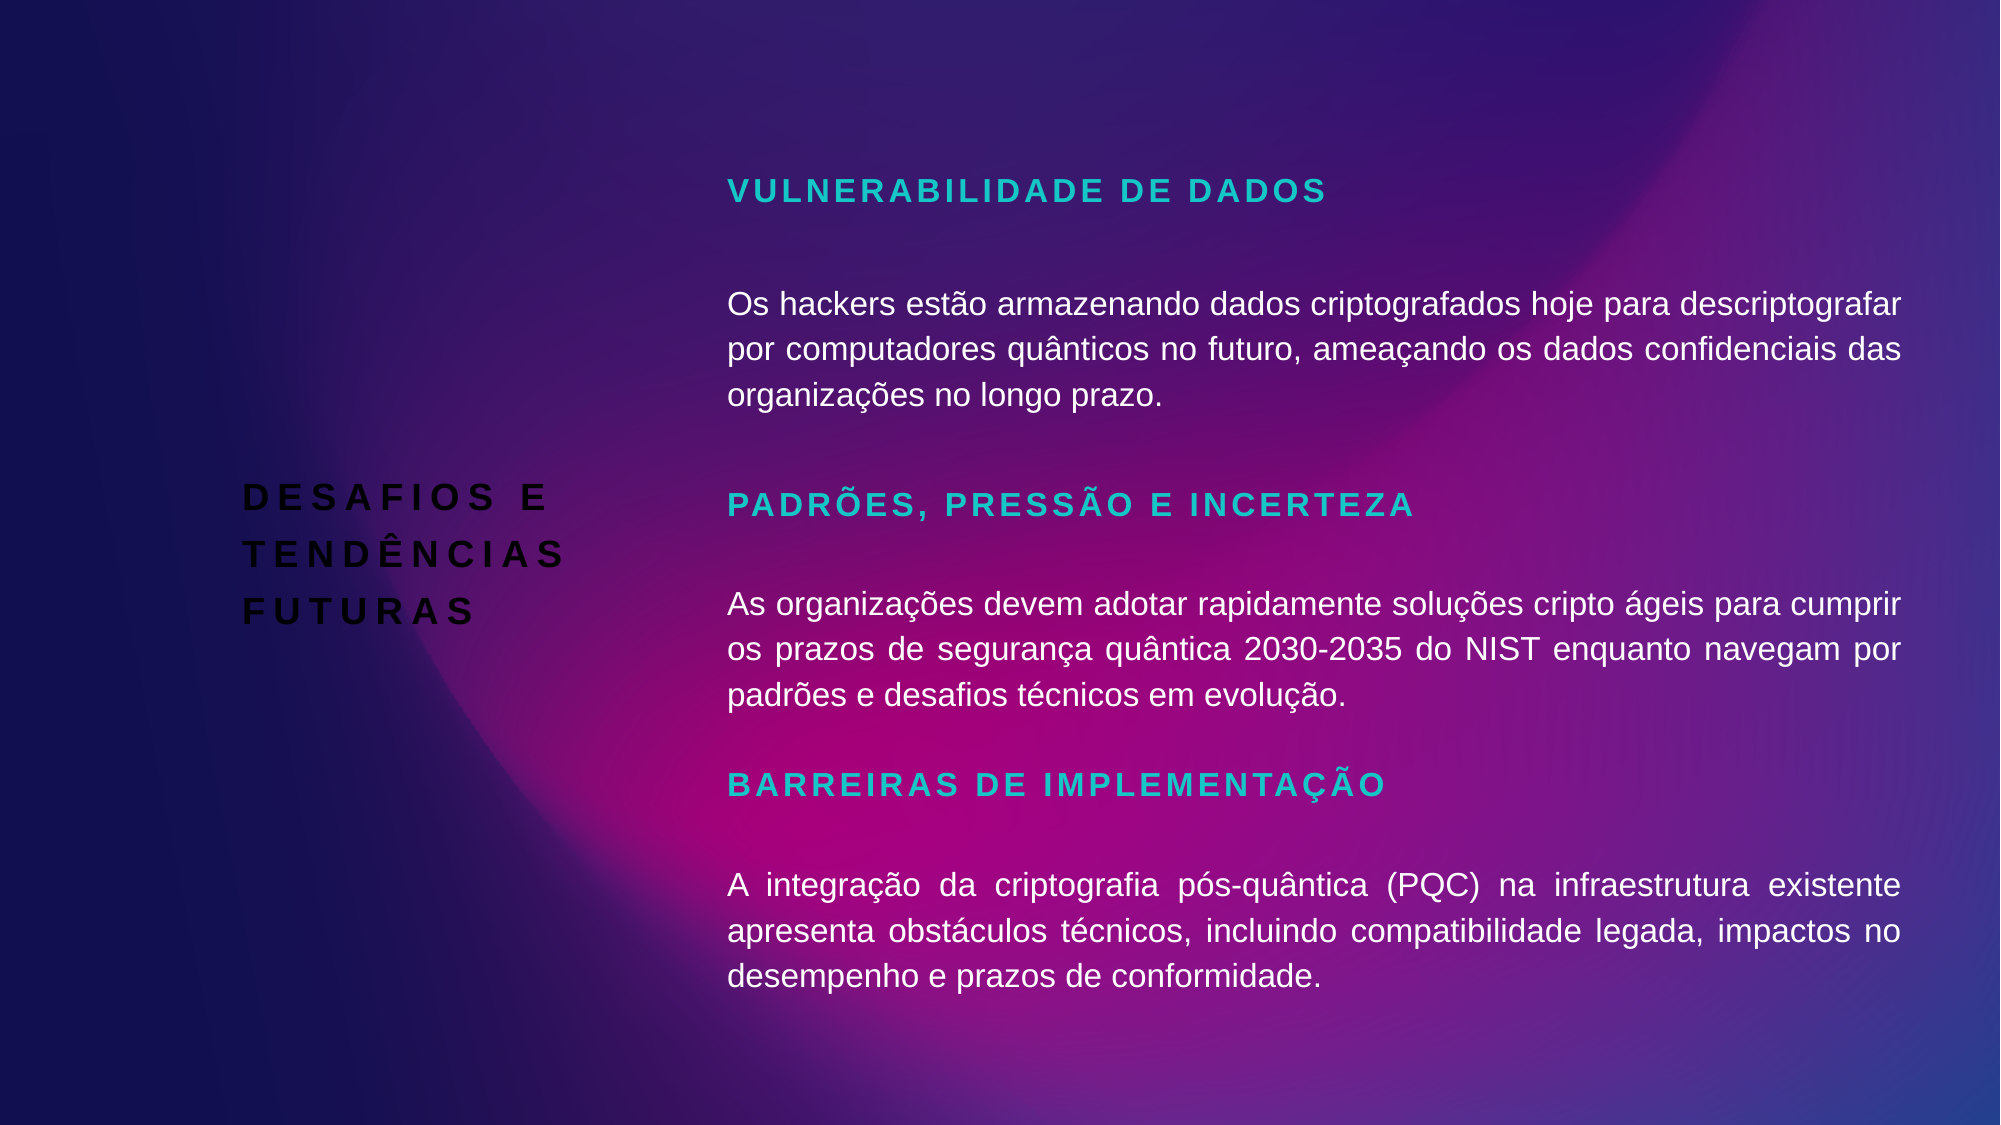

Vulnerabilidade de dados
Os hackers estão armazenando dados criptografados hoje para descriptografar por computadores quânticos no futuro, ameaçando os dados confidenciais das organizações no longo prazo.
# Desafios e tendências futuras
Padrões, pressão e incerteza
As organizações devem adotar rapidamente soluções cripto ágeis para cumprir os prazos de segurança quântica 2030-2035 do NIST enquanto navegam por padrões e desafios técnicos em evolução.
Barreiras de implementação
A integração da criptografia pós-quântica (PQC) na infraestrutura existente apresenta obstáculos técnicos, incluindo compatibilidade legada, impactos no desempenho e prazos de conformidade.